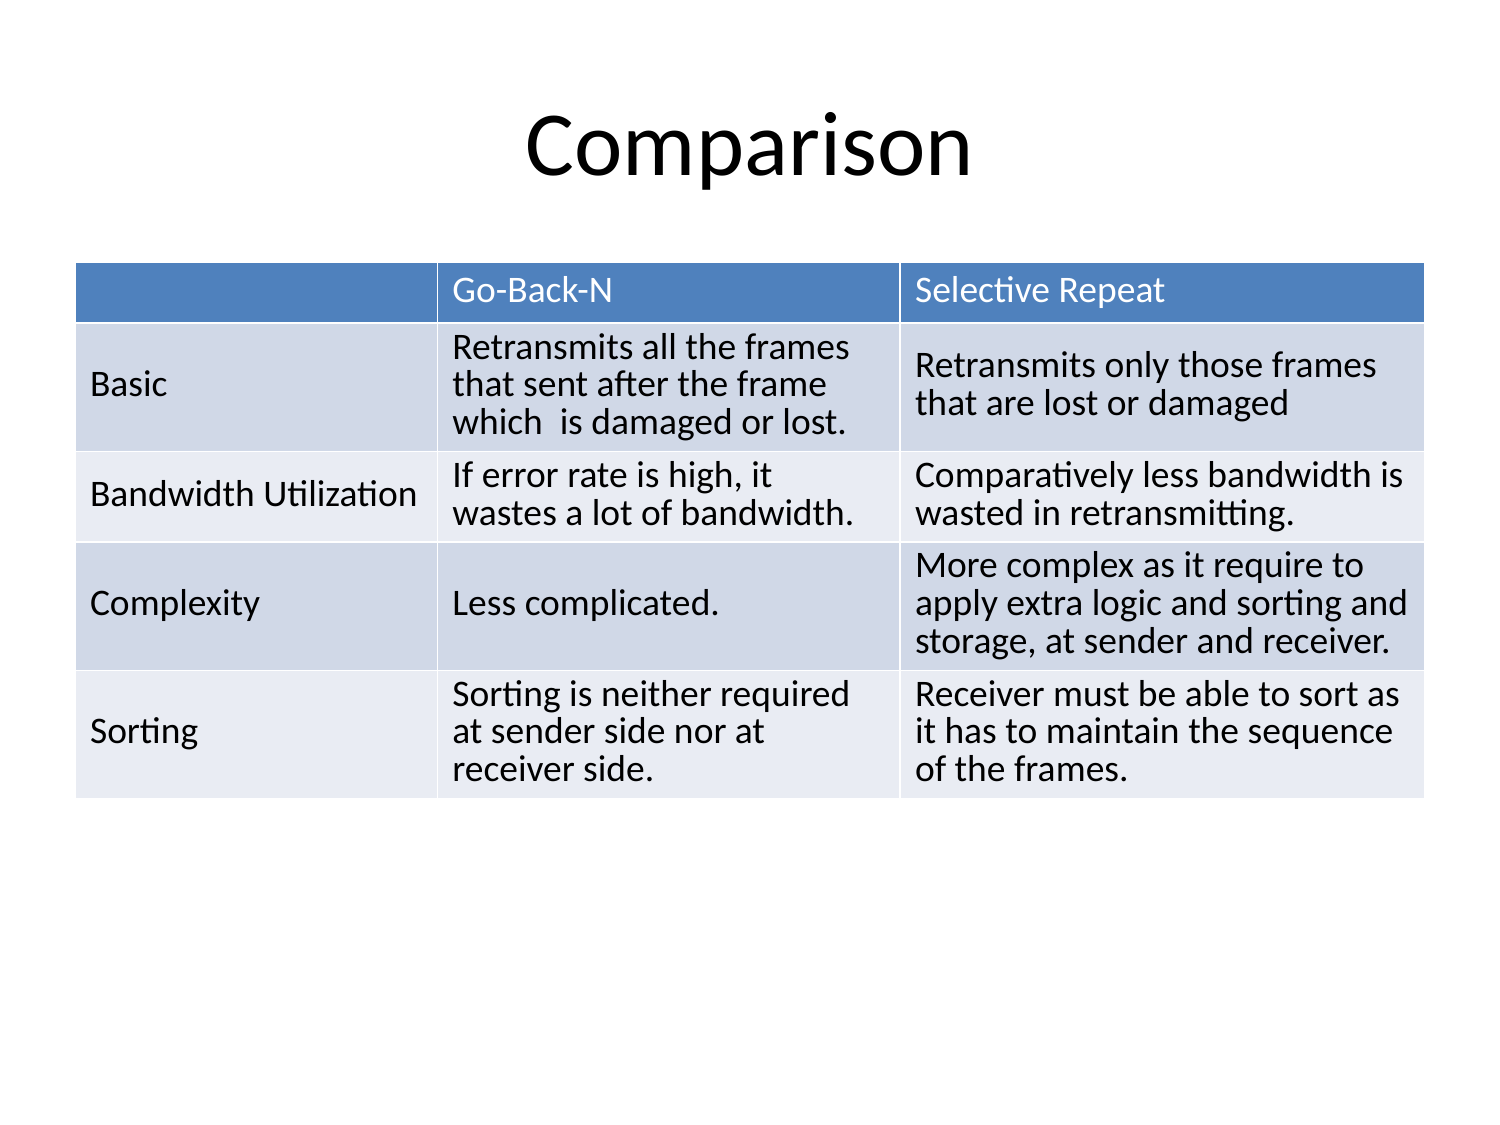

# Comparison
|  | Go-Back-N | Selective Repeat |
| --- | --- | --- |
| Basic | Retransmits all the frames that sent after the frame which is damaged or lost. | Retransmits only those frames that are lost or damaged |
| Bandwidth Utilization | If error rate is high, it wastes a lot of bandwidth. | Comparatively less bandwidth is wasted in retransmitting. |
| Complexity | Less complicated. | More complex as it require to apply extra logic and sorting and storage, at sender and receiver. |
| Sorting | Sorting is neither required at sender side nor at receiver side. | Receiver must be able to sort as it has to maintain the sequence of the frames. |